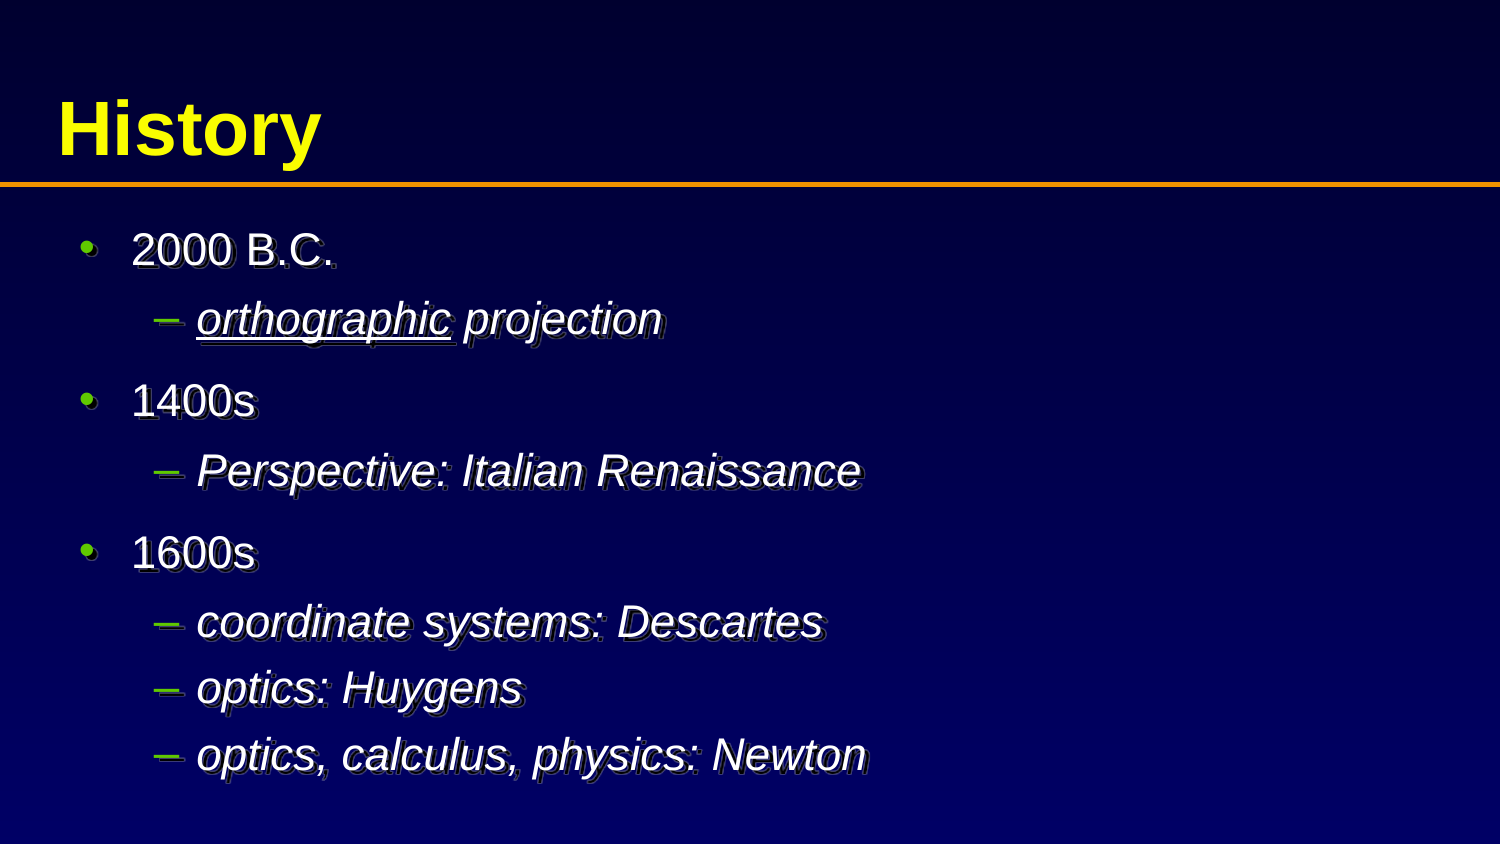

# History
2000 B.C.
orthographic projection
1400s
Perspective: Italian Renaissance
1600s
coordinate systems: Descartes
optics: Huygens
optics, calculus, physics: Newton